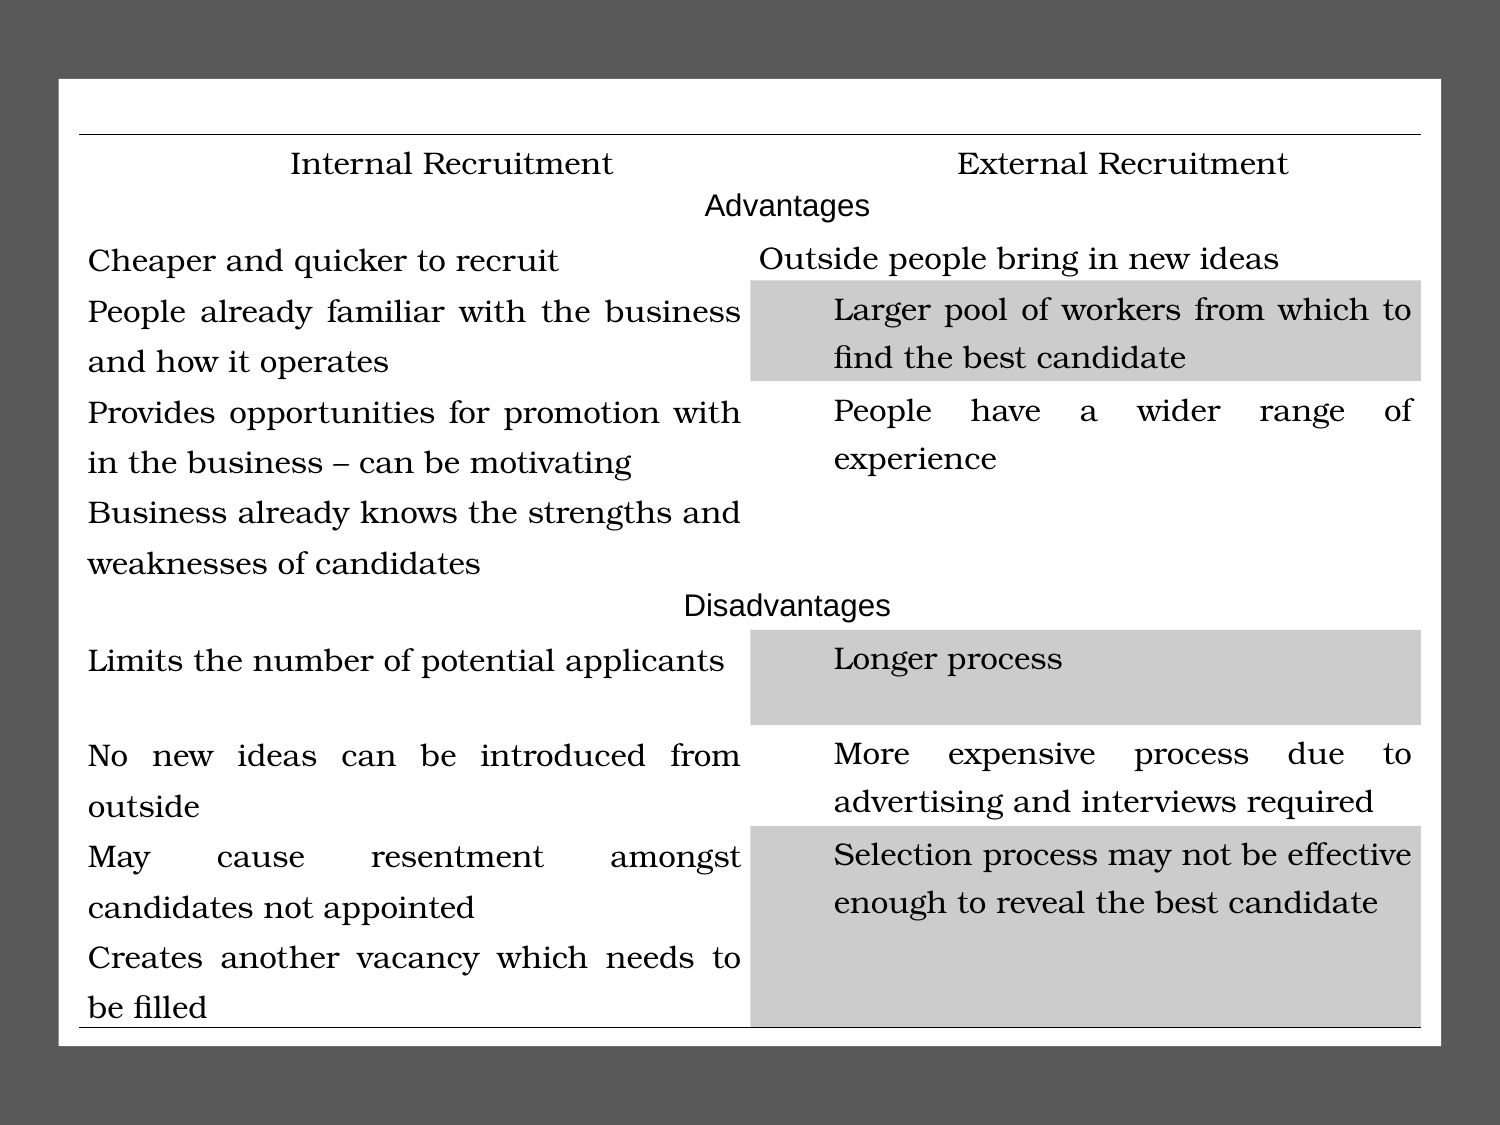

| Internal Recruitment | External Recruitment |
| --- | --- |
| Advantages |  |
| Cheaper and quicker to recruit | Outside people bring in new ideas |
| People already familiar with the business and how it operates | Larger pool of workers from which to find the best candidate |
| Provides opportunities for promotion with in the business – can be motivating | People have a wider range of experience |
| Business already knows the strengths and weaknesses of candidates |  |
| Disadvantages |  |
| Limits the number of potential applicants | Longer process |
| No new ideas can be introduced from outside | More expensive process due to advertising and interviews required |
| May cause resentment amongst candidates not appointed | Selection process may not be effective enough to reveal the best candidate |
| Creates another vacancy which needs to be filled |  |